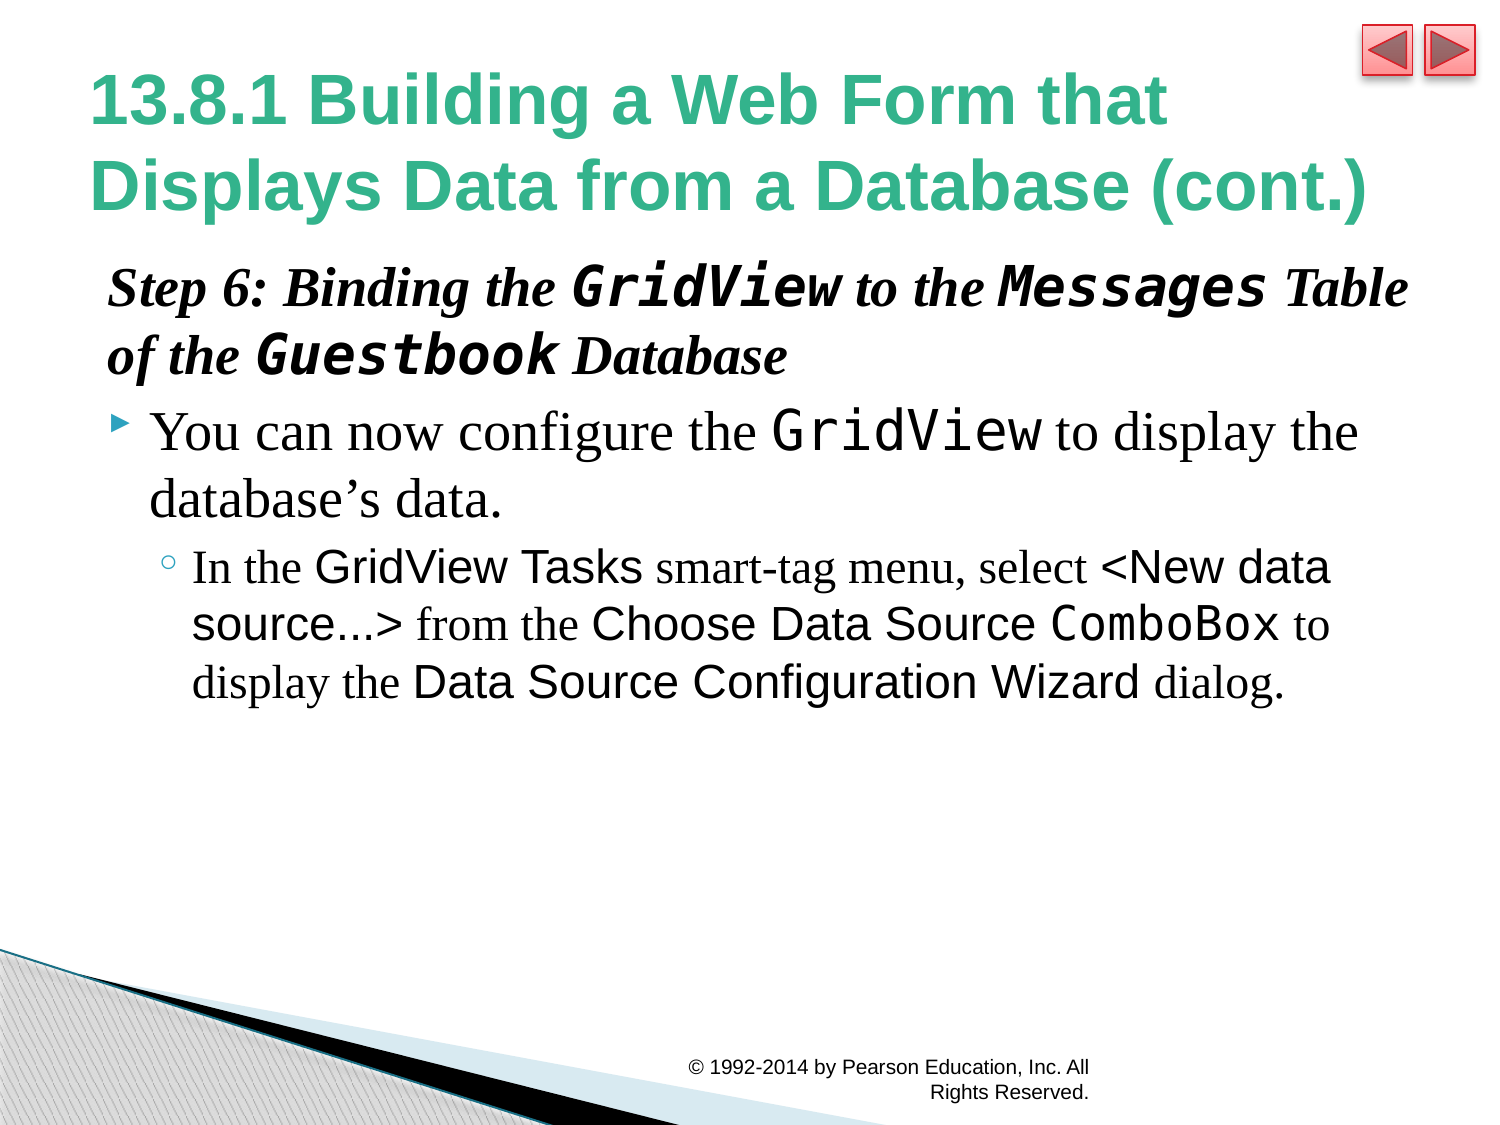

# 13.8.1 Building a Web Form that Displays Data from a Database (cont.)
Step 6: Binding the GridView to the Messages Table of the Guestbook Database
You can now configure the GridView to display the database’s data.
In the GridView Tasks smart-tag menu, select <New data source...> from the Choose Data Source ComboBox to display the Data Source Configuration Wizard dialog.
© 1992-2014 by Pearson Education, Inc. All Rights Reserved.